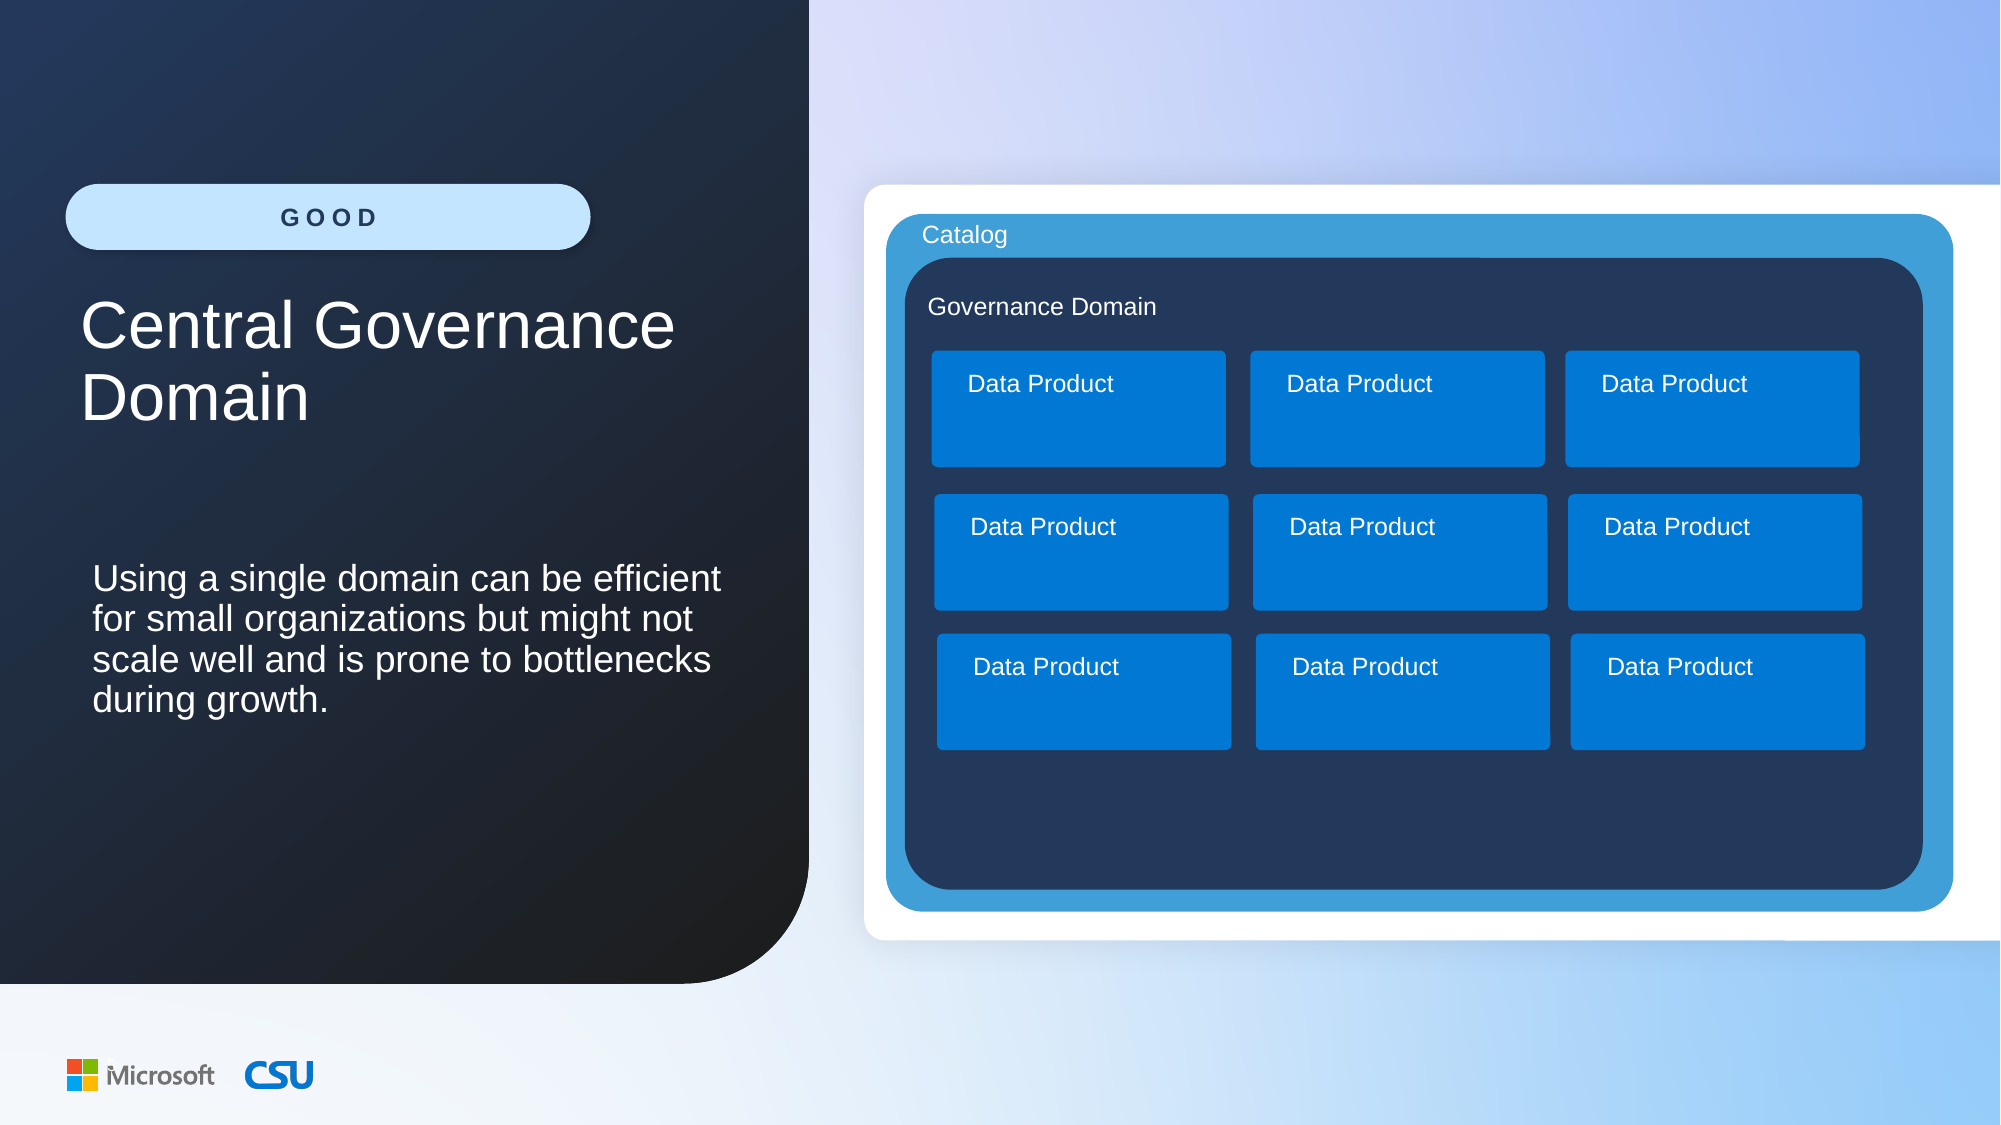

GOOD

Catalog

Governance Domain
Central Governance Domain

Data Product
Data Product
Data Product

Using a single domain can be efficient for small organizations but might not scale well and is prone to bottlenecks during growth.

Data Product
Data Product
Data Product

Data Product
Data Product
Data Product
5